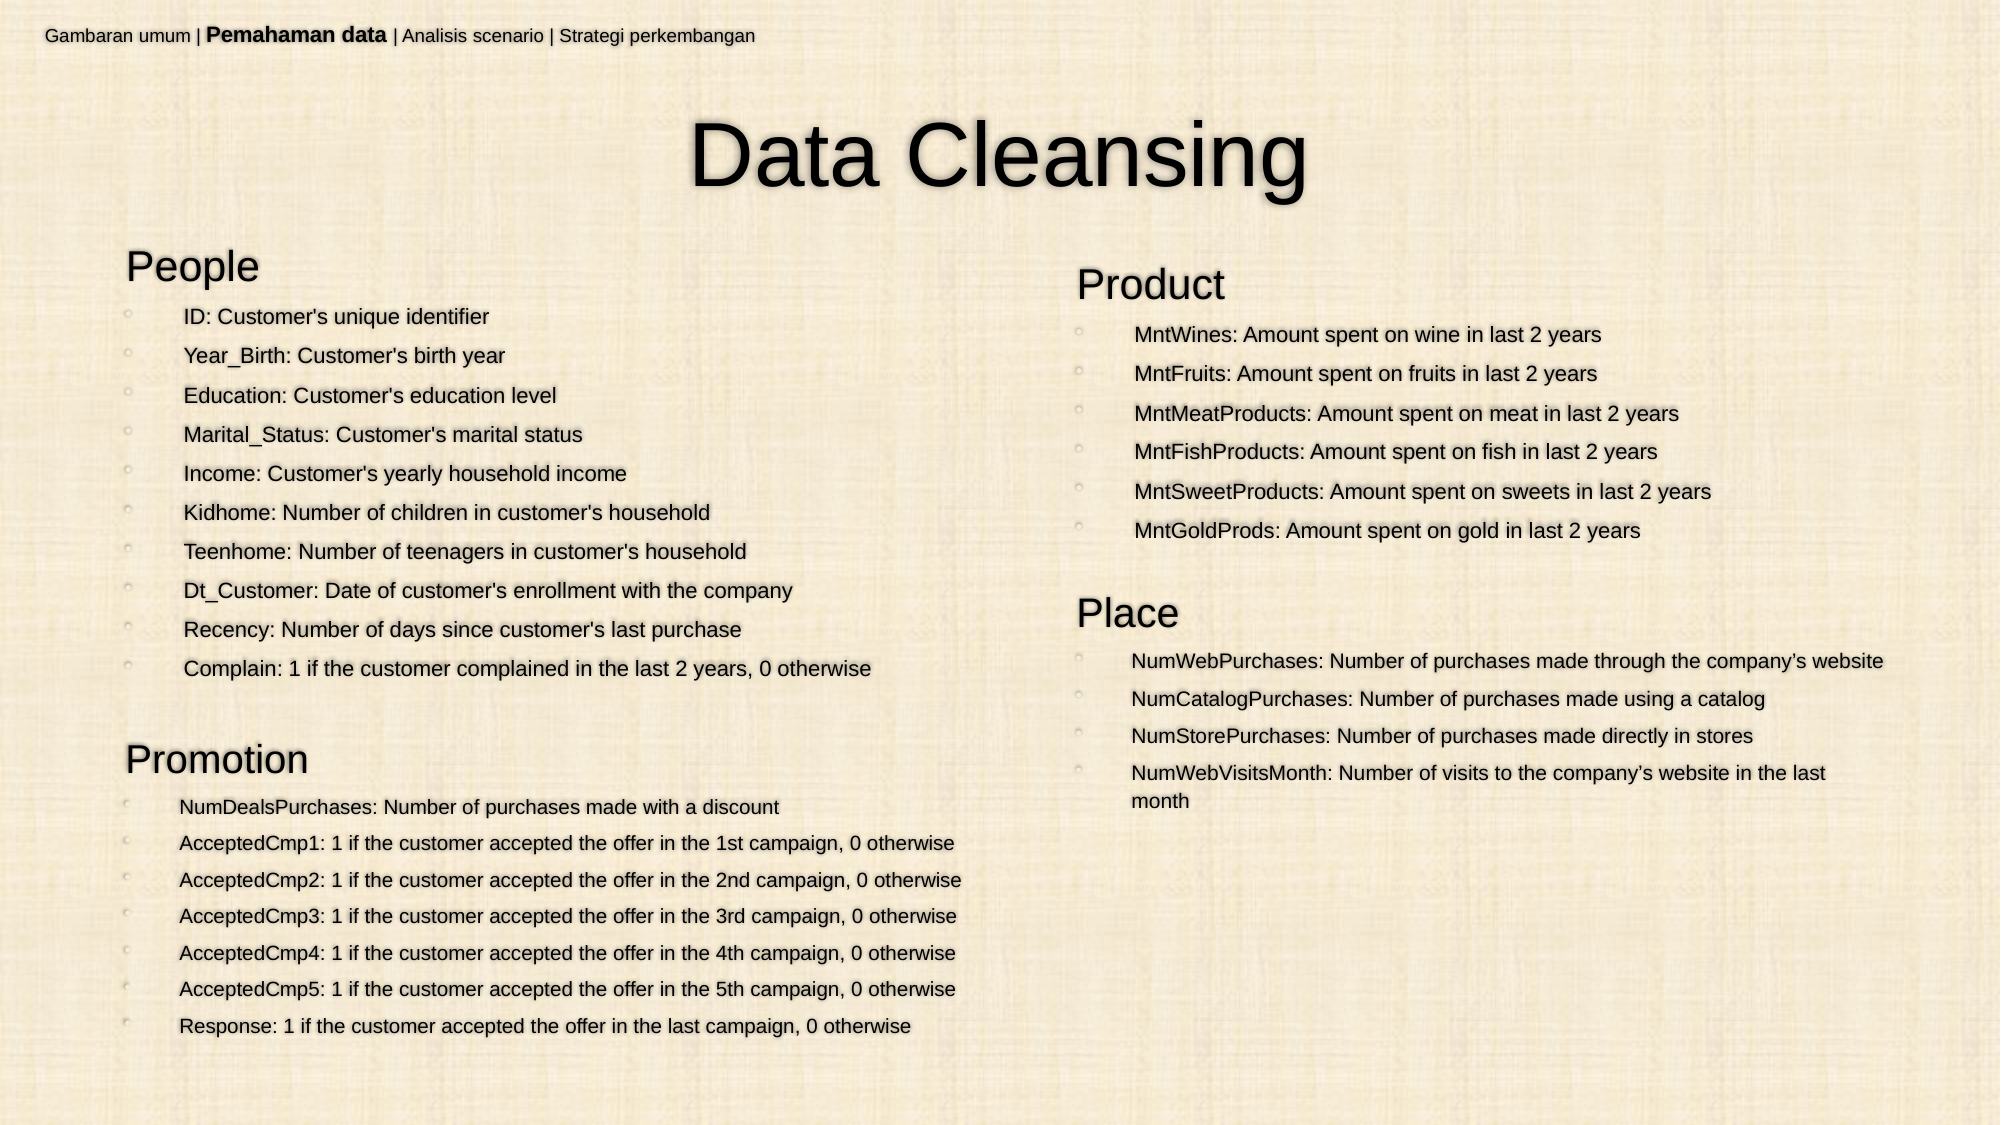

Gambaran umum | Pemahaman data | Analisis scenario | Strategi perkembangan
# Data Cleansing
People
ID: Customer's unique identifier
Year_Birth: Customer's birth year
Education: Customer's education level
Marital_Status: Customer's marital status
Income: Customer's yearly household income
Kidhome: Number of children in customer's household
Teenhome: Number of teenagers in customer's household
Dt_Customer: Date of customer's enrollment with the company
Recency: Number of days since customer's last purchase
Complain: 1 if the customer complained in the last 2 years, 0 otherwise
Product
MntWines: Amount spent on wine in last 2 years
MntFruits: Amount spent on fruits in last 2 years
MntMeatProducts: Amount spent on meat in last 2 years
MntFishProducts: Amount spent on fish in last 2 years
MntSweetProducts: Amount spent on sweets in last 2 years
MntGoldProds: Amount spent on gold in last 2 years
Place
NumWebPurchases: Number of purchases made through the company’s website
NumCatalogPurchases: Number of purchases made using a catalog
NumStorePurchases: Number of purchases made directly in stores
NumWebVisitsMonth: Number of visits to the company’s website in the last month
Promotion
NumDealsPurchases: Number of purchases made with a discount
AcceptedCmp1: 1 if the customer accepted the offer in the 1st campaign, 0 otherwise
AcceptedCmp2: 1 if the customer accepted the offer in the 2nd campaign, 0 otherwise
AcceptedCmp3: 1 if the customer accepted the offer in the 3rd campaign, 0 otherwise
AcceptedCmp4: 1 if the customer accepted the offer in the 4th campaign, 0 otherwise
AcceptedCmp5: 1 if the customer accepted the offer in the 5th campaign, 0 otherwise
Response: 1 if the customer accepted the offer in the last campaign, 0 otherwise